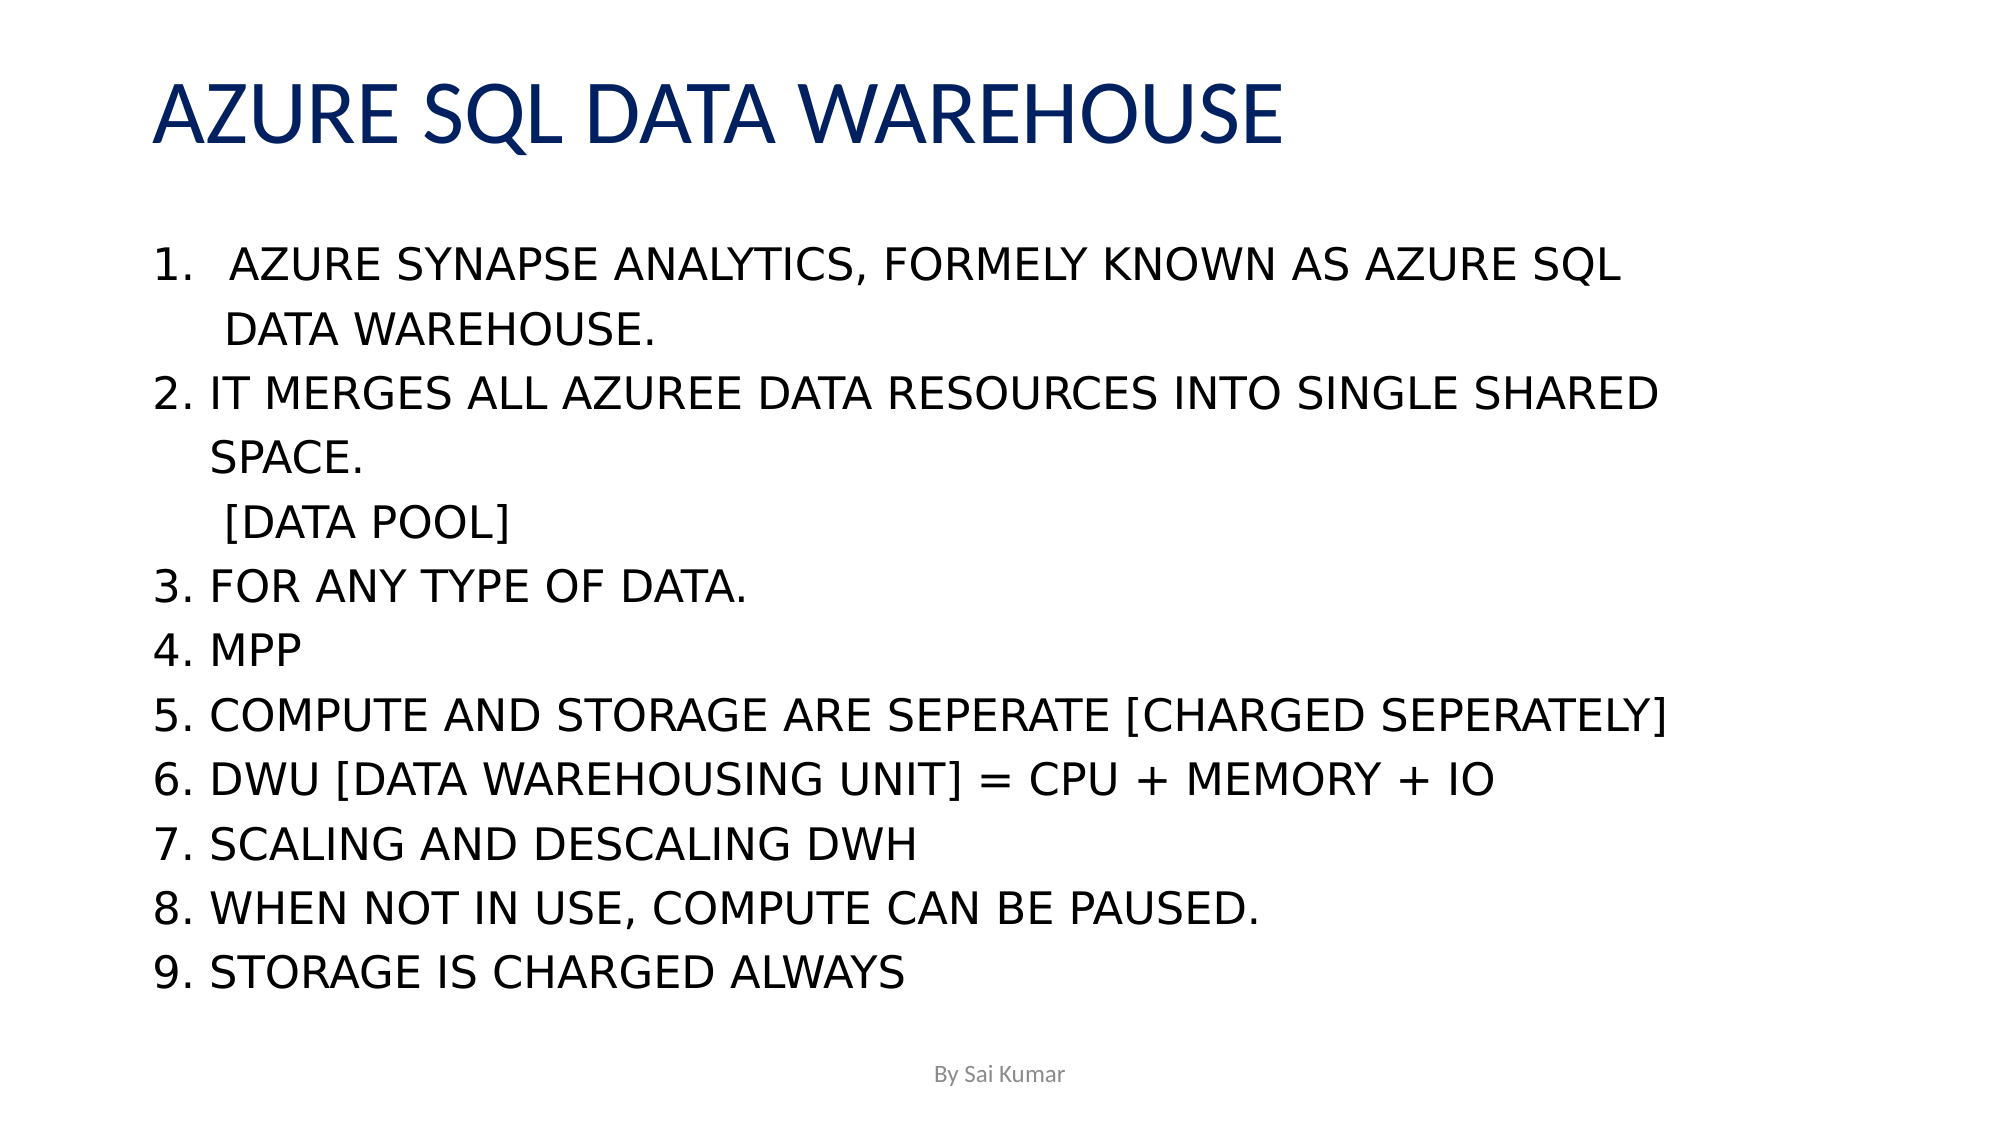

# AZURE SQL DATA WAREHOUSE
AZURE SYNAPSE ANALYTICS, FORMELY KNOWN AS AZURE SQL
     DATA WAREHOUSE.
2. IT MERGES ALL AZUREE DATA RESOURCES INTO SINGLE SHARED
    SPACE.
     [DATA POOL]
3. FOR ANY TYPE OF DATA.
4. MPP
5. COMPUTE AND STORAGE ARE SEPERATE [CHARGED SEPERATELY]
6. DWU [DATA WAREHOUSING UNIT] = CPU + MEMORY + IO
7. SCALING AND DESCALING DWH
8. WHEN NOT IN USE, COMPUTE CAN BE PAUSED.
9. STORAGE IS CHARGED ALWAYS
By Sai Kumar